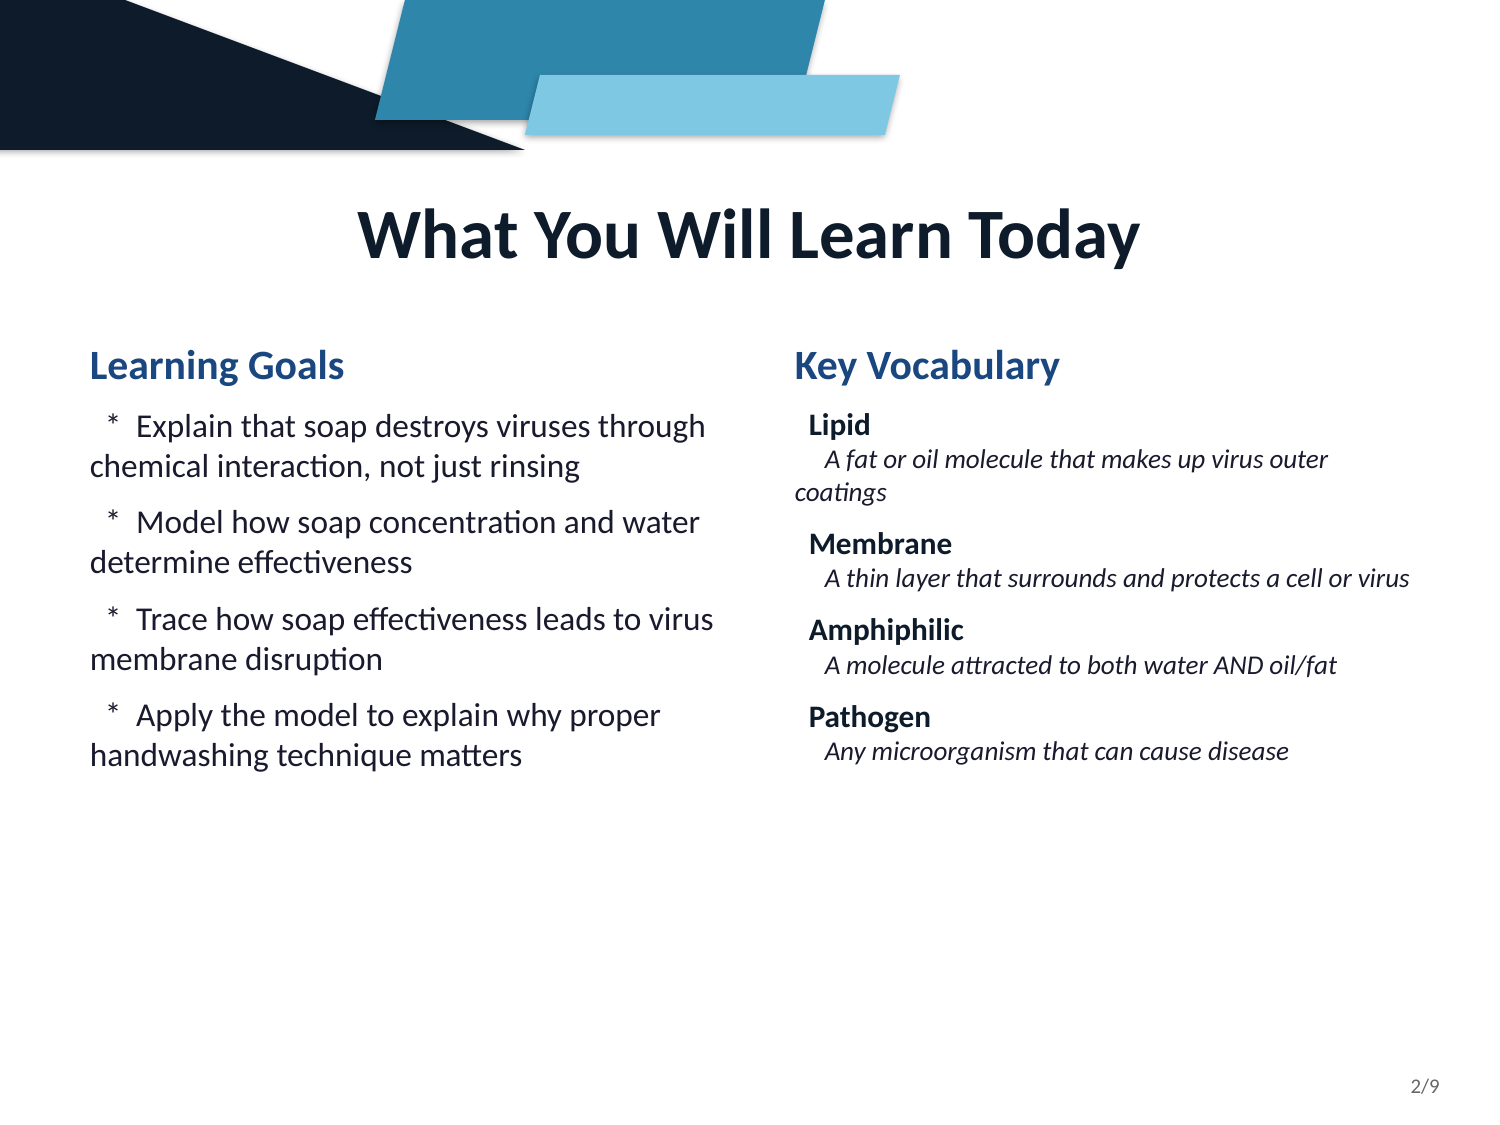

What You Will Learn Today
Learning Goals
  *  Explain that soap destroys viruses through chemical interaction, not just rinsing
  *  Model how soap concentration and water determine effectiveness
  *  Trace how soap effectiveness leads to virus membrane disruption
  *  Apply the model to explain why proper handwashing technique matters
Key Vocabulary
  Lipid
     A fat or oil molecule that makes up virus outer coatings
  Membrane
     A thin layer that surrounds and protects a cell or virus
  Amphiphilic
     A molecule attracted to both water AND oil/fat
  Pathogen
     Any microorganism that can cause disease
2/9